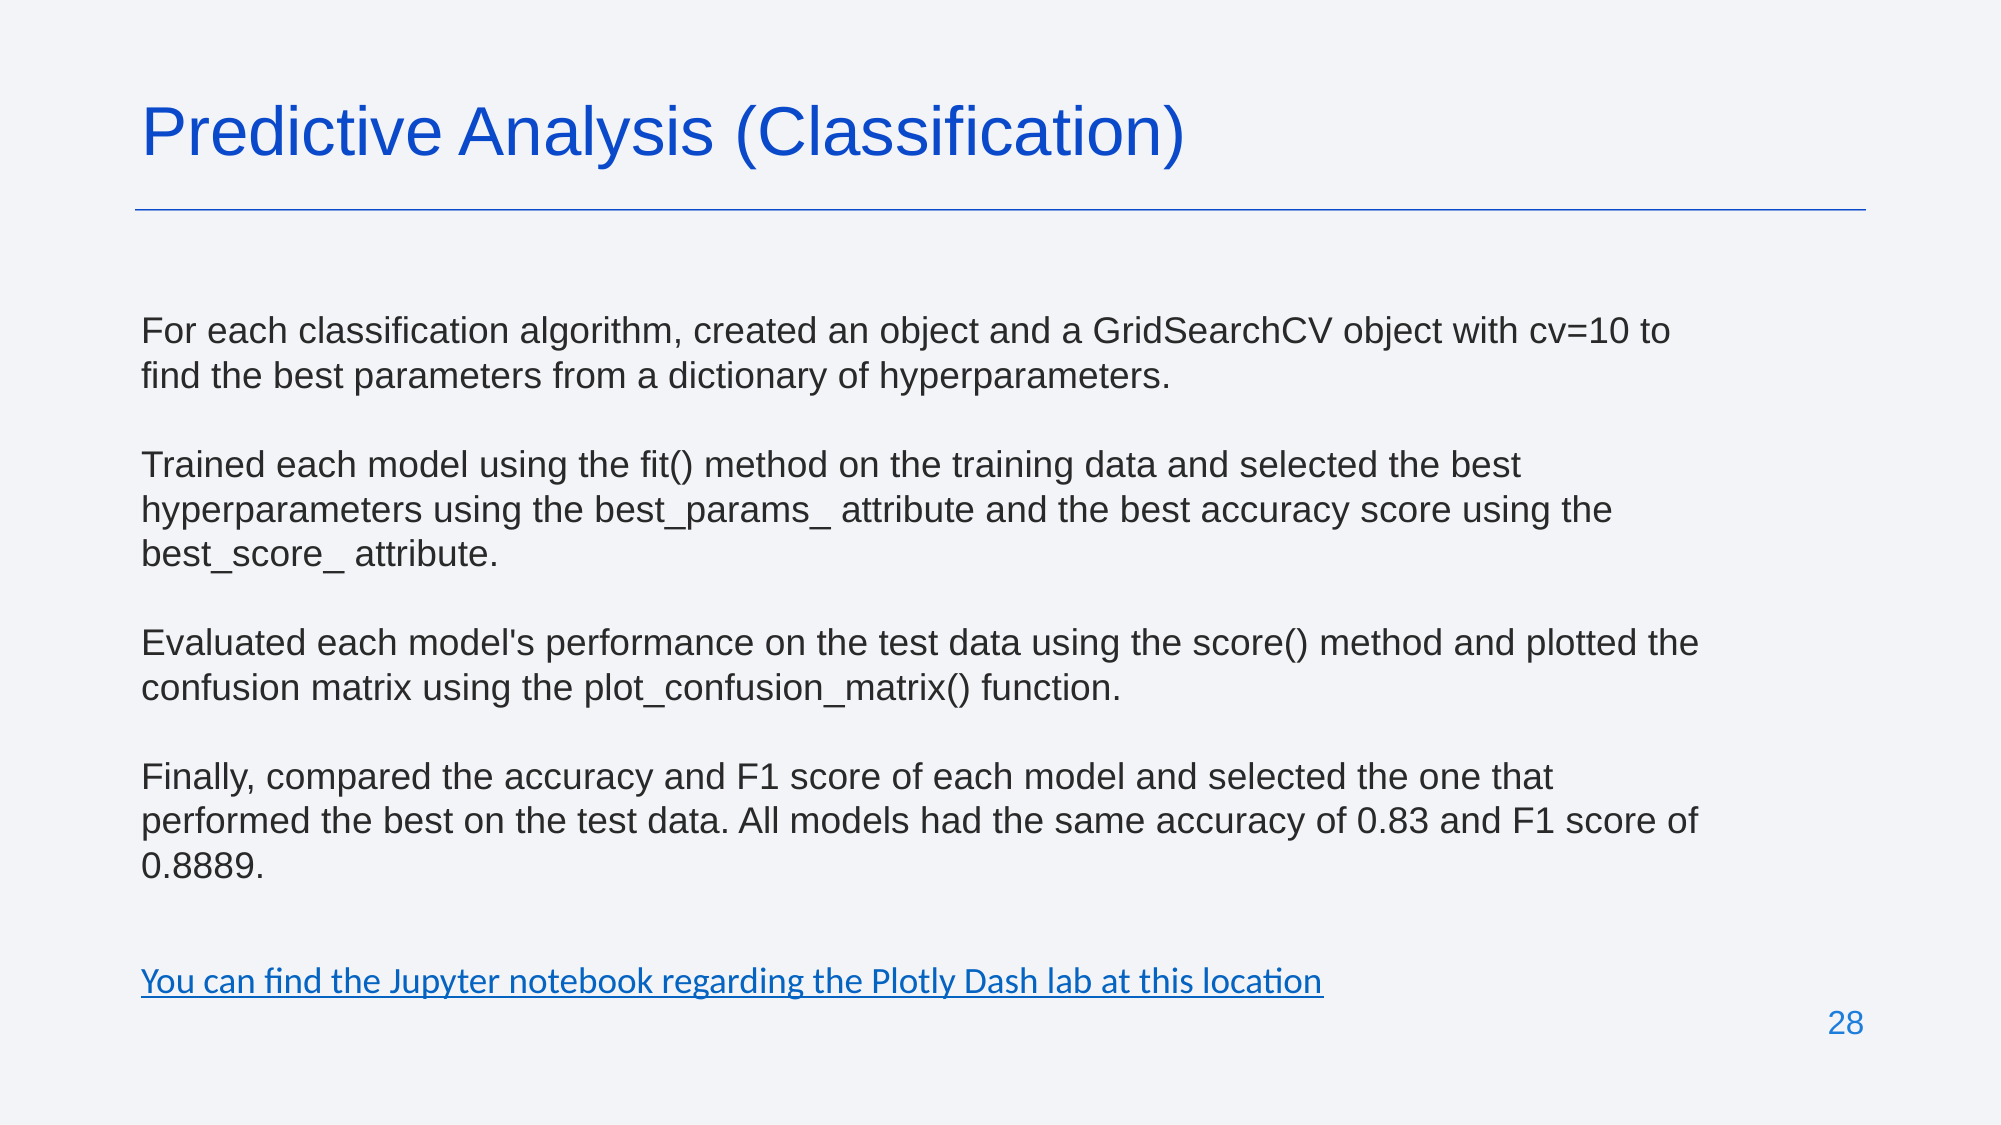

Predictive Analysis (Classification)
For each classification algorithm, created an object and a GridSearchCV object with cv=10 to find the best parameters from a dictionary of hyperparameters.

Trained each model using the fit() method on the training data and selected the best hyperparameters using the best_params_ attribute and the best accuracy score using the best_score_ attribute.

Evaluated each model's performance on the test data using the score() method and plotted the confusion matrix using the plot_confusion_matrix() function.

Finally, compared the accuracy and F1 score of each model and selected the one that performed the best on the test data. All models had the same accuracy of 0.83 and F1 score of 0.8889.

You can find the Jupyter notebook regarding the Plotly Dash lab at this location

28